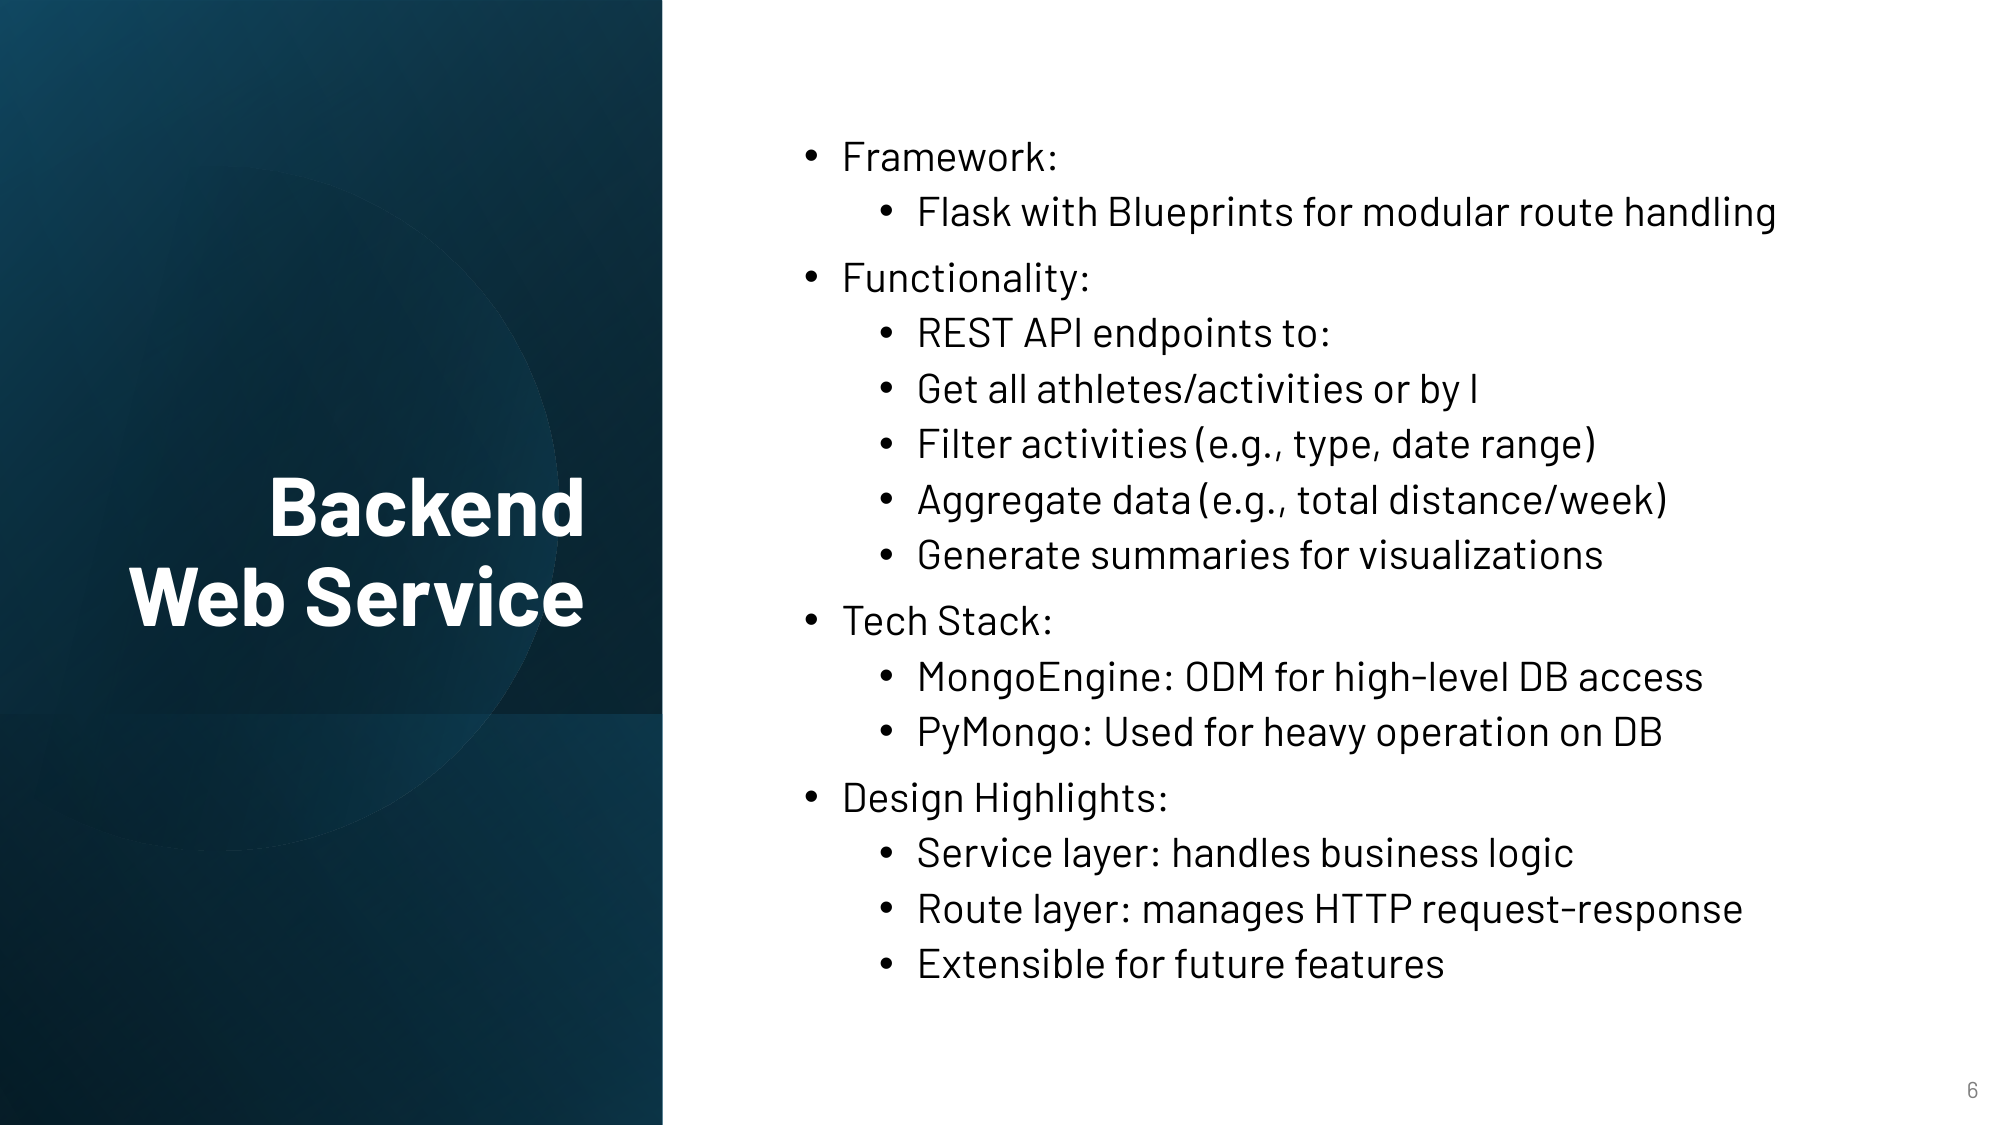

# Backend Web Service
Framework:
Flask with Blueprints for modular route handling
Functionality:
REST API endpoints to:
Get all athletes/activities or by I
Filter activities (e.g., type, date range)
Aggregate data (e.g., total distance/week)
Generate summaries for visualizations
Tech Stack:
MongoEngine: ODM for high-level DB access
PyMongo: Used for heavy operation on DB
Design Highlights:
Service layer: handles business logic
Route layer: manages HTTP request-response
Extensible for future features

6